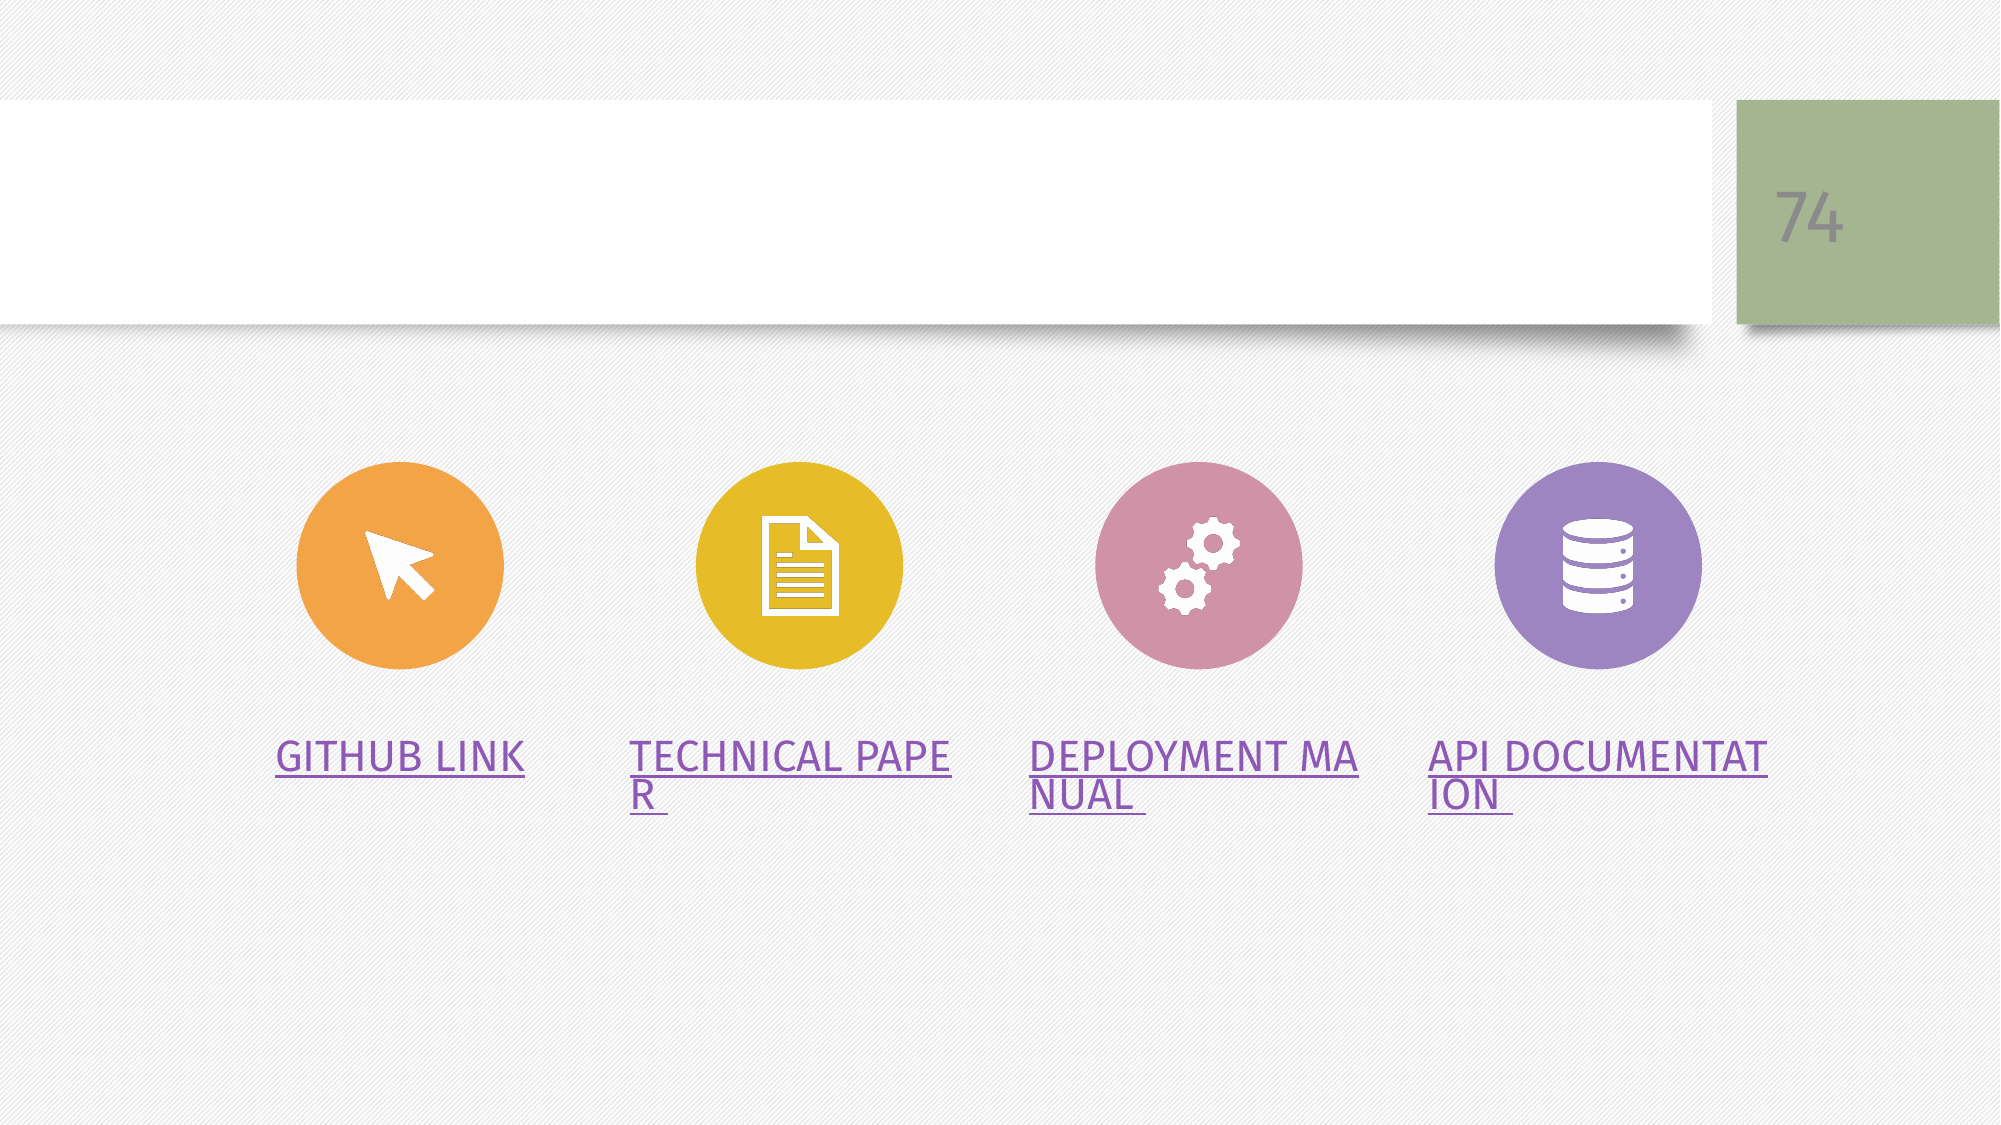

74
GitHub link
Technical paper
Deployment manual
API Documentation